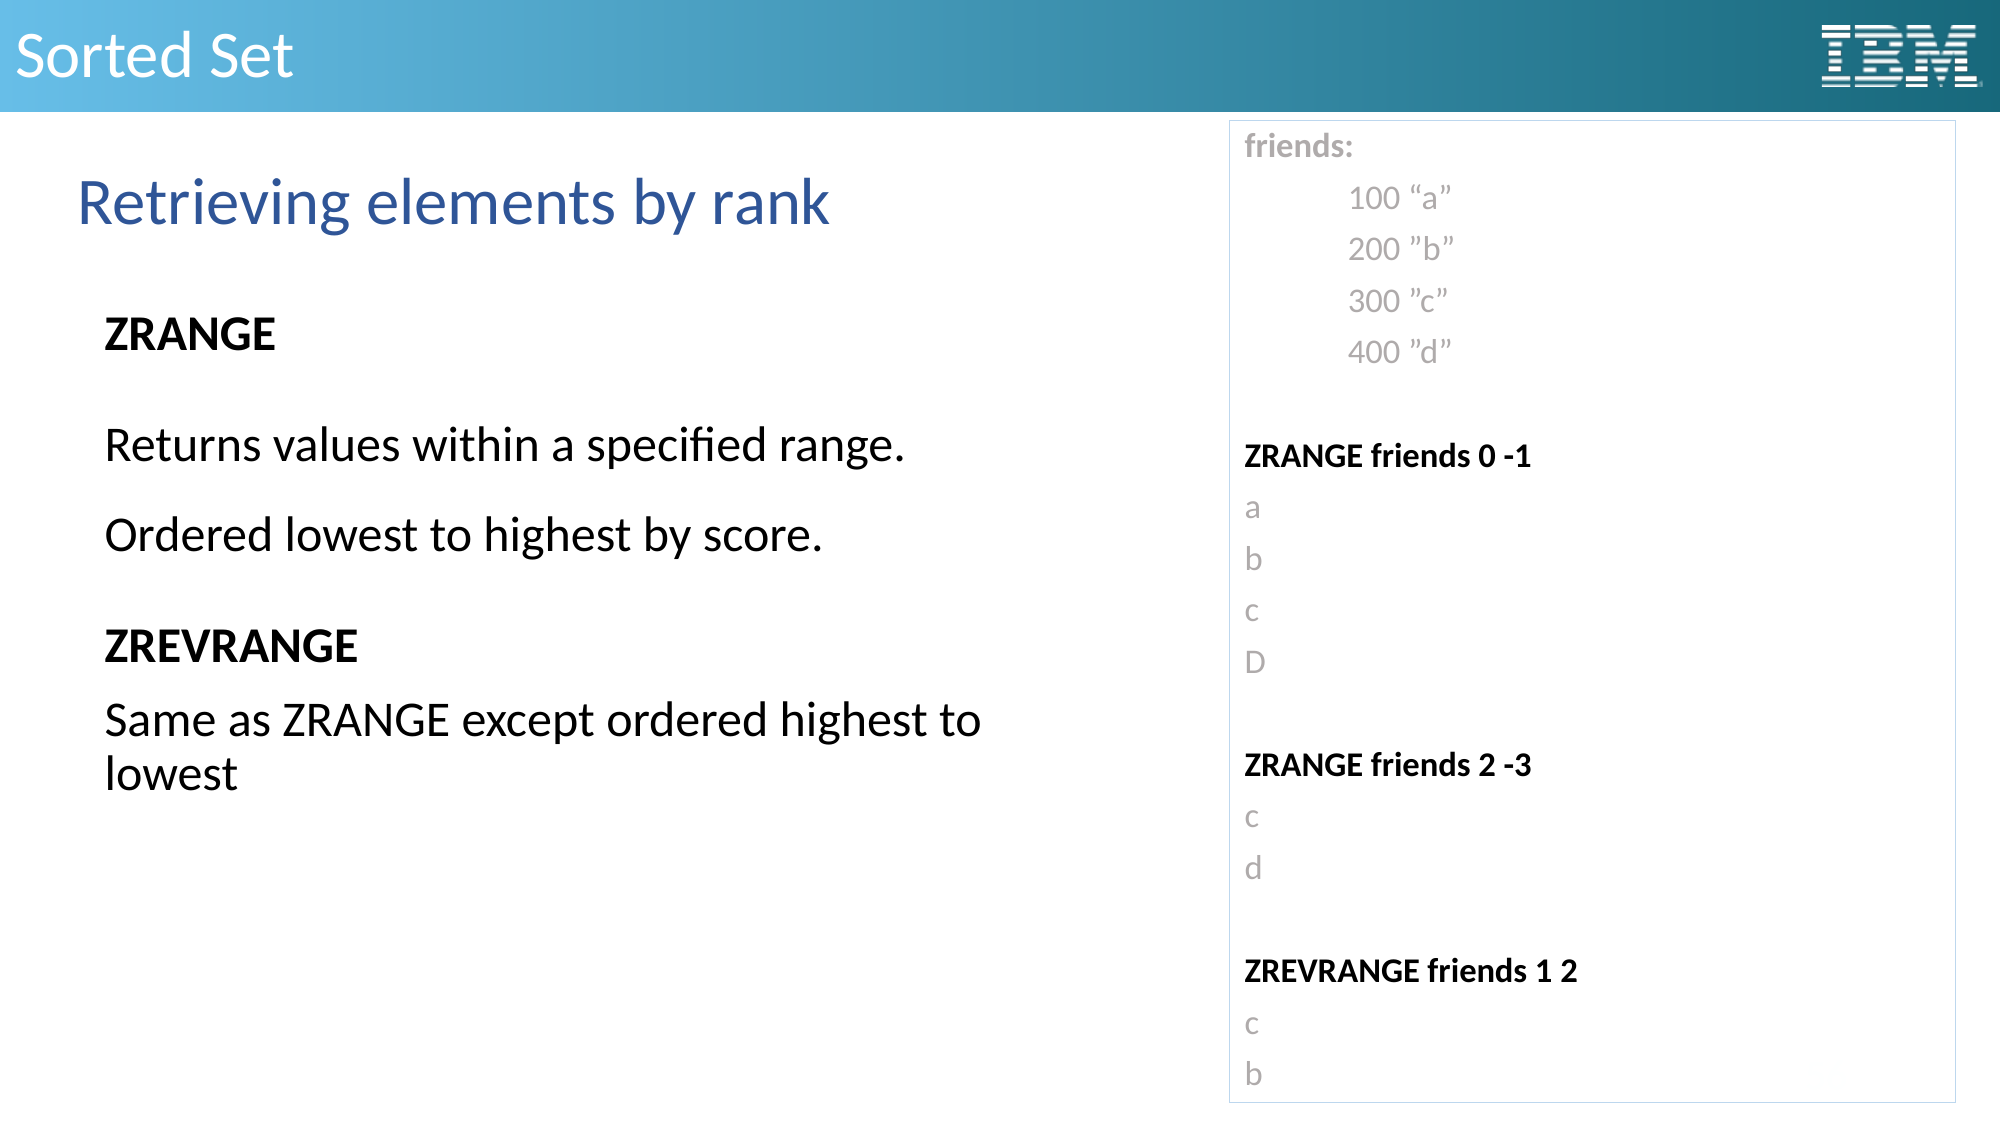

# Sorted Set
friends:
	100 “a”
	200 ”b”
	300 ”c”
	400 ”d”

ZRANGE friends 0 -1
a
b
c
D

ZRANGE friends 2 -3
c
d

ZREVRANGE friends 1 2
c
b
Retrieving elements by rank
ZRANGE
Returns values within a specified range. Ordered lowest to highest by score.
ZREVRANGE
Same as ZRANGE except ordered highest to lowest

56